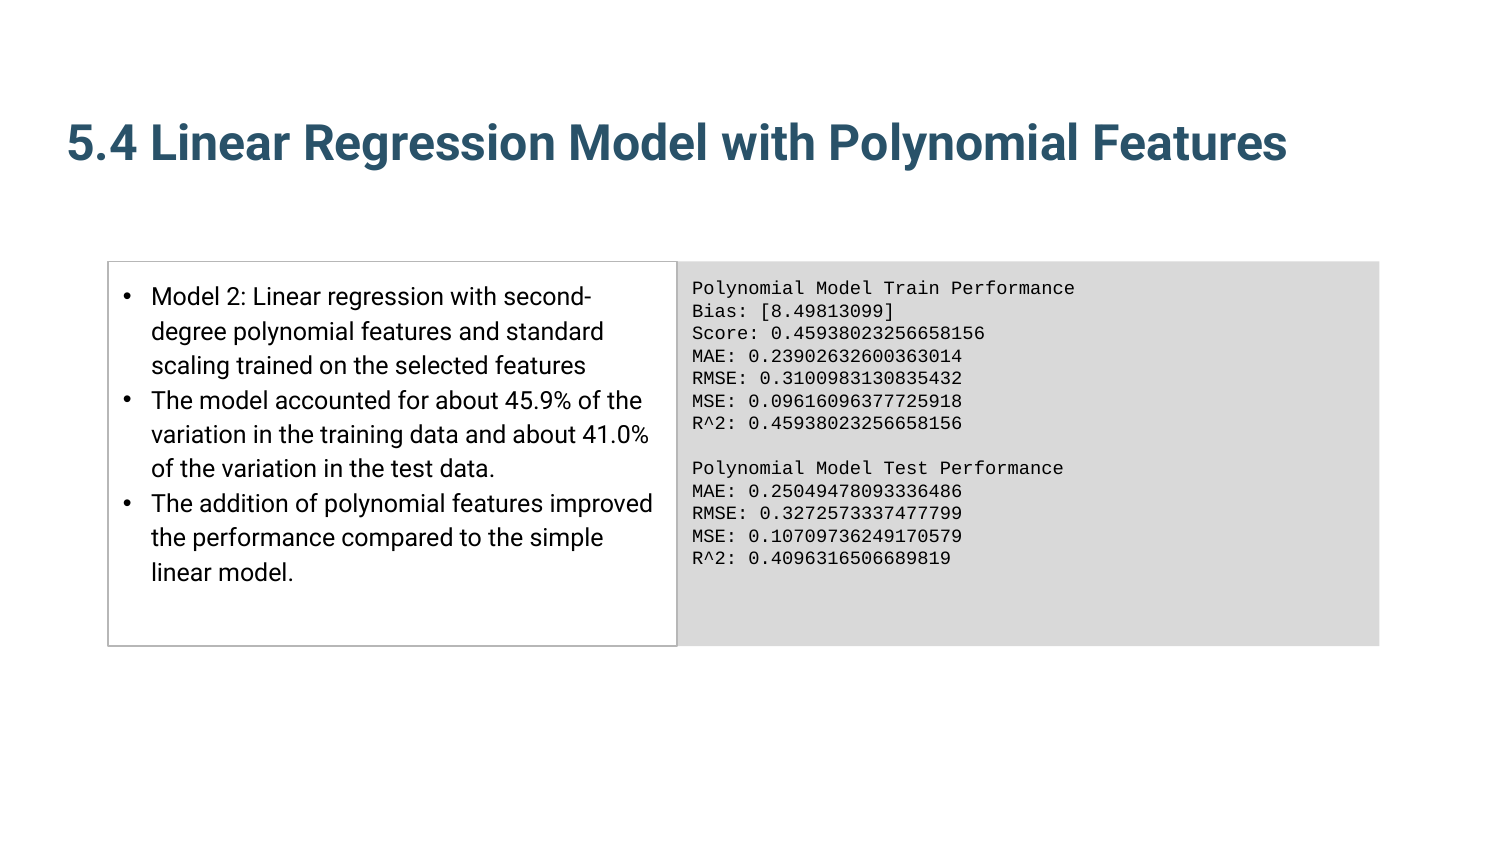

5.4 Linear Regression Model with Polynomial Features
Polynomial Model Train Performance
Bias: [8.49813099]
Score: 0.45938023256658156
MAE: 0.23902632600363014
RMSE: 0.3100983130835432
MSE: 0.09616096377725918
R^2: 0.45938023256658156

Polynomial Model Test Performance
MAE: 0.25049478093336486
RMSE: 0.3272573337477799
MSE: 0.10709736249170579
R^2: 0.4096316506689819
Model 2: Linear regression with second-degree polynomial features and standard scaling trained on the selected features
The model accounted for about 45.9% of the variation in the training data and about 41.0% of the variation in the test data.
The addition of polynomial features improved the performance compared to the simple linear model.